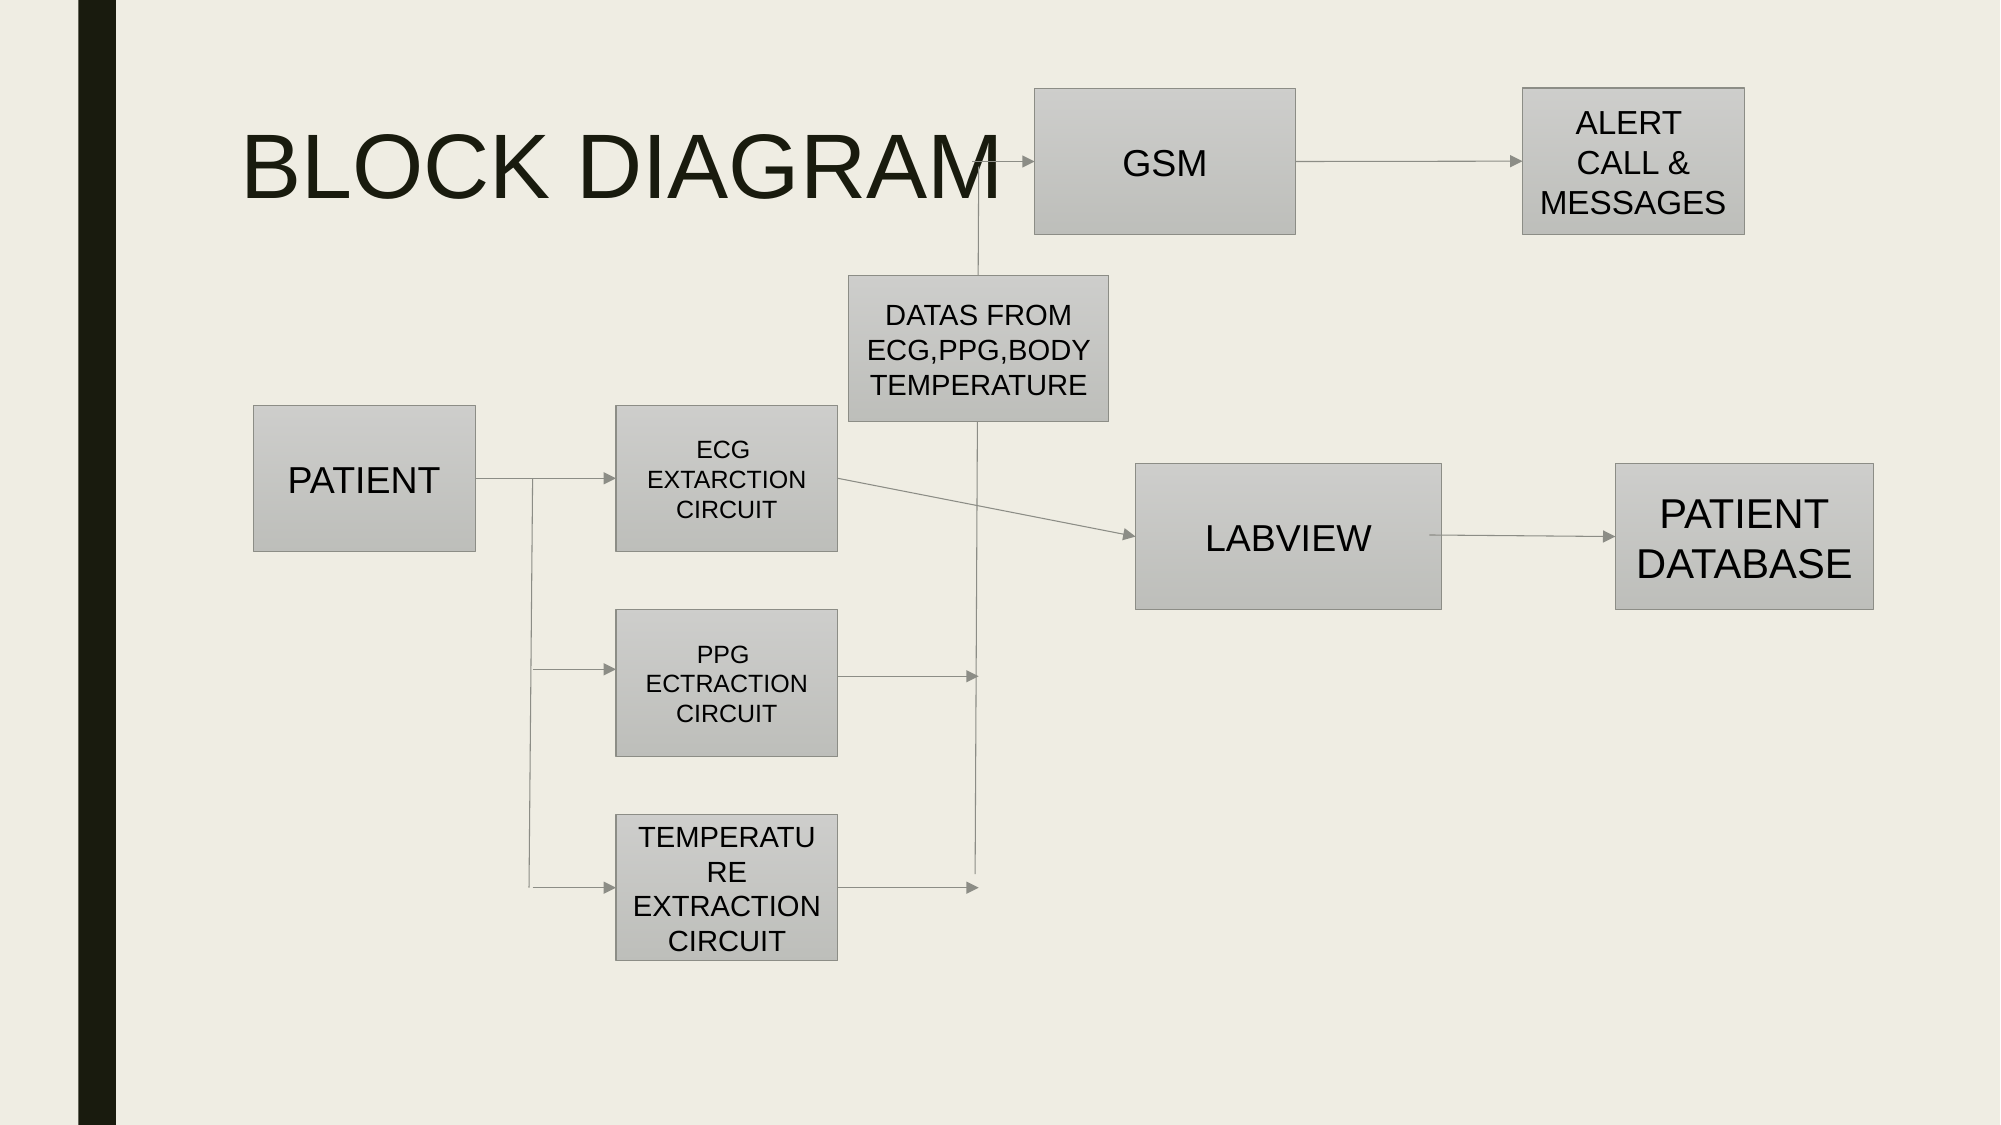

ALERT
CALL & MESSAGES
GSM
# BLOCK DIAGRAM
DATAS FROM ECG,PPG,BODY TEMPERATURE
PATIENT
ECG
EXTARCTION
CIRCUIT
LABVIEW
PATIENT
DATABASE
PPG
ECTRACTION CIRCUIT
TEMPERATURE EXTRACTION CIRCUIT